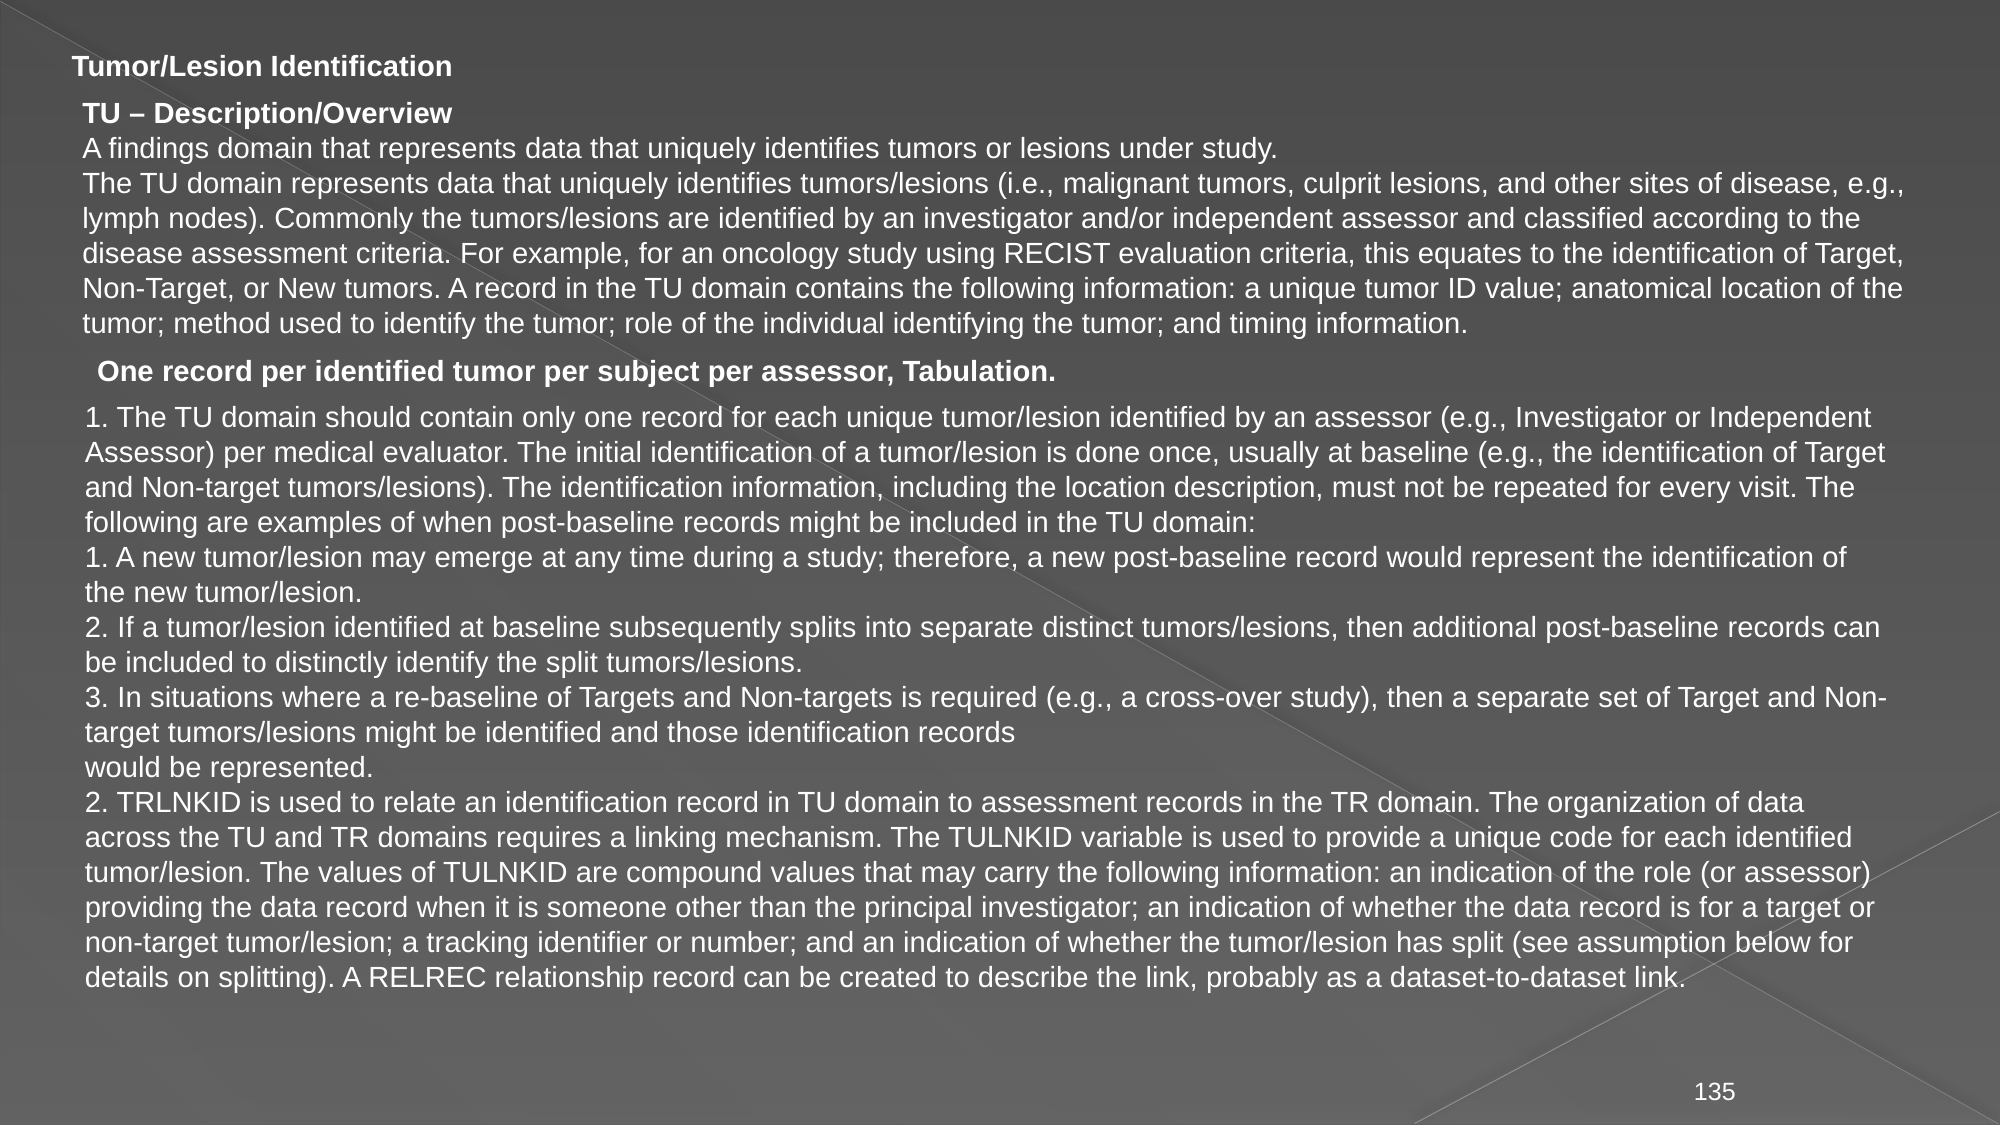

Tumor/Lesion Identification
TU – Description/Overview
A findings domain that represents data that uniquely identifies tumors or lesions under study.
The TU domain represents data that uniquely identifies tumors/lesions (i.e., malignant tumors, culprit lesions, and other sites of disease, e.g., lymph nodes). Commonly the tumors/lesions are identified by an investigator and/or independent assessor and classified according to the disease assessment criteria. For example, for an oncology study using RECIST evaluation criteria, this equates to the identification of Target, Non-Target, or New tumors. A record in the TU domain contains the following information: a unique tumor ID value; anatomical location of the tumor; method used to identify the tumor; role of the individual identifying the tumor; and timing information.
One record per identified tumor per subject per assessor, Tabulation.
1. The TU domain should contain only one record for each unique tumor/lesion identified by an assessor (e.g., Investigator or Independent Assessor) per medical evaluator. The initial identification of a tumor/lesion is done once, usually at baseline (e.g., the identification of Target and Non-target tumors/lesions). The identification information, including the location description, must not be repeated for every visit. The following are examples of when post-baseline records might be included in the TU domain:
1. A new tumor/lesion may emerge at any time during a study; therefore, a new post-baseline record would represent the identification of the new tumor/lesion.
2. If a tumor/lesion identified at baseline subsequently splits into separate distinct tumors/lesions, then additional post-baseline records can be included to distinctly identify the split tumors/lesions.
3. In situations where a re-baseline of Targets and Non-targets is required (e.g., a cross-over study), then a separate set of Target and Non-target tumors/lesions might be identified and those identification records
would be represented.
2. TRLNKID is used to relate an identification record in TU domain to assessment records in the TR domain. The organization of data across the TU and TR domains requires a linking mechanism. The TULNKID variable is used to provide a unique code for each identified tumor/lesion. The values of TULNKID are compound values that may carry the following information: an indication of the role (or assessor) providing the data record when it is someone other than the principal investigator; an indication of whether the data record is for a target or non-target tumor/lesion; a tracking identifier or number; and an indication of whether the tumor/lesion has split (see assumption below for details on splitting). A RELREC relationship record can be created to describe the link, probably as a dataset-to-dataset link.
135